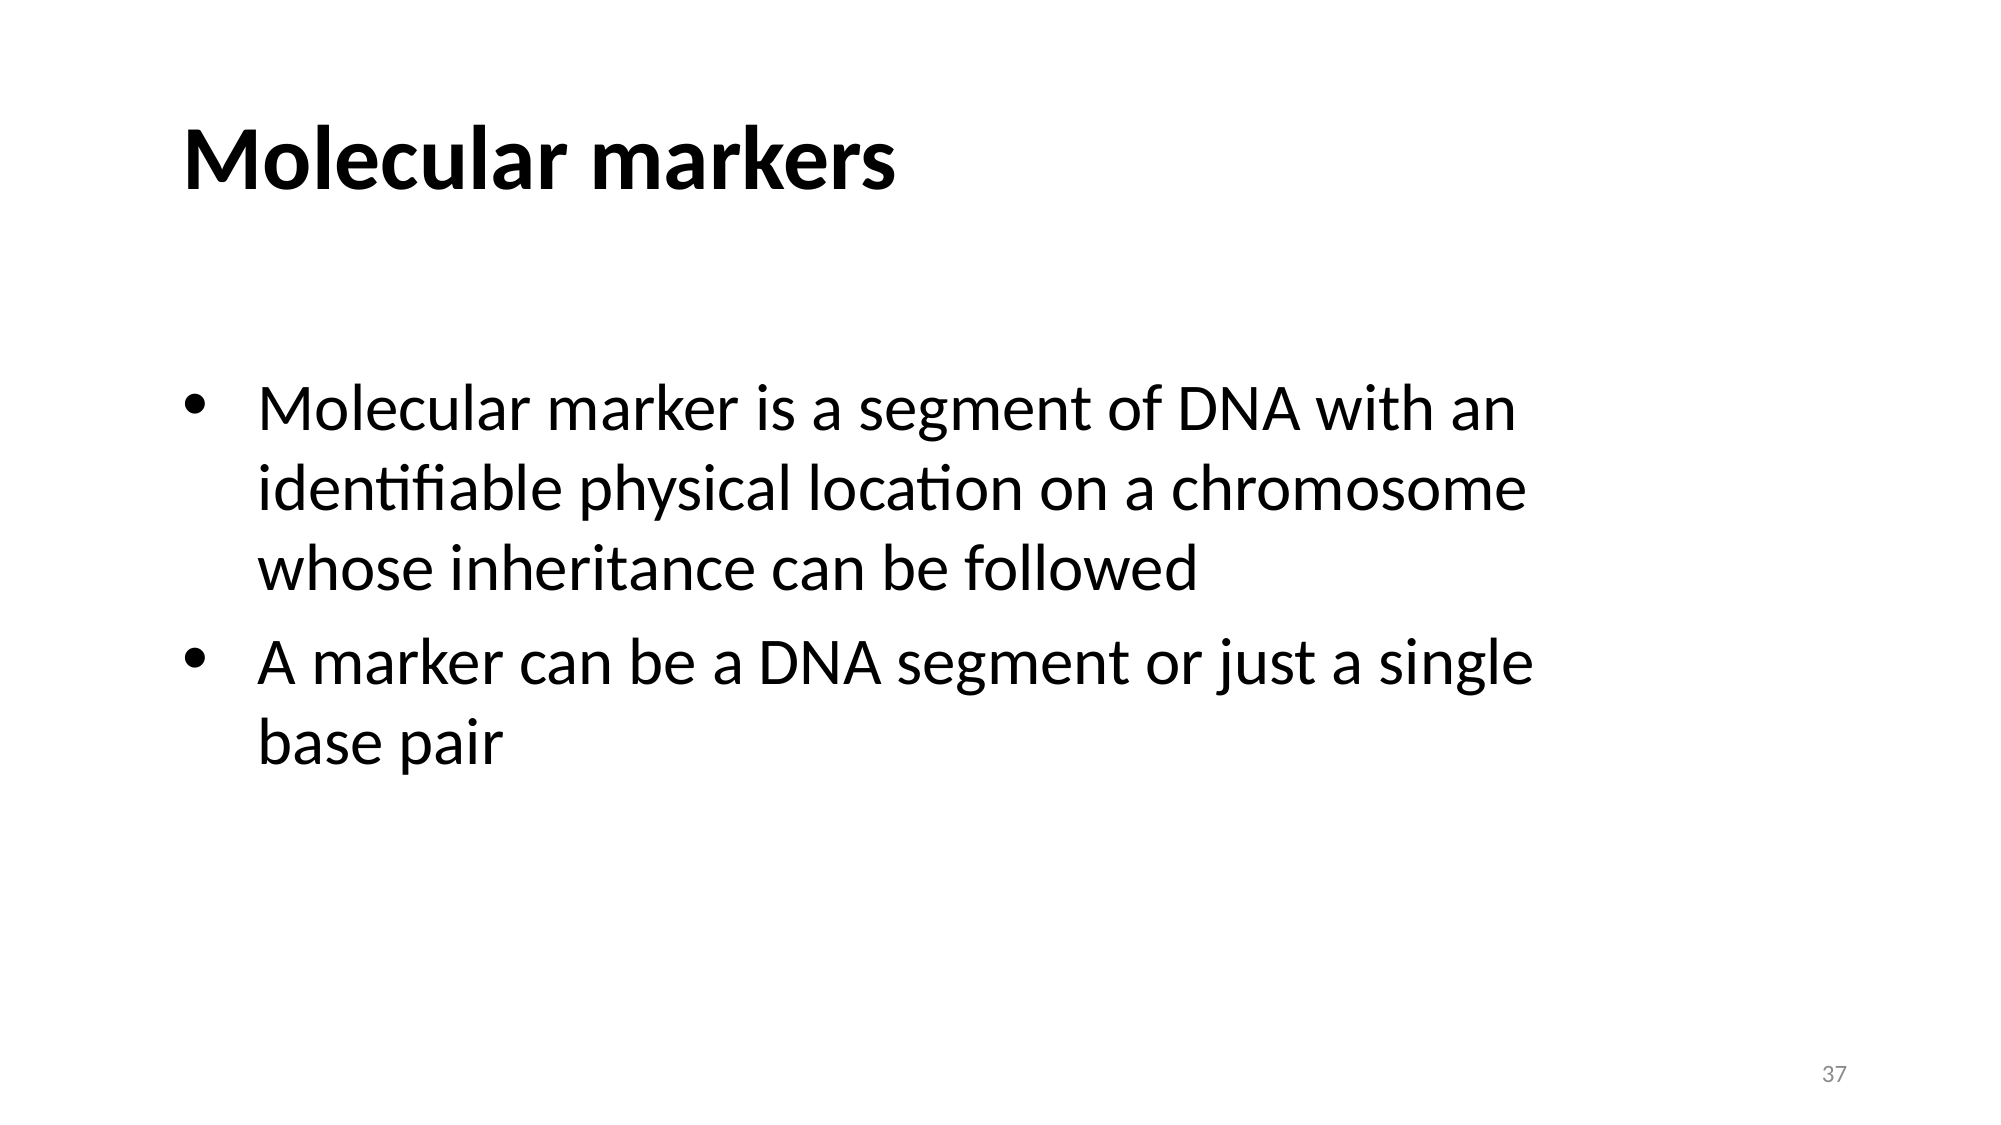

Molecular markers
Molecular marker is a segment of DNA with an identifiable physical location on a chromosome whose inheritance can be followed
A marker can be a DNA segment or just a single base pair

37